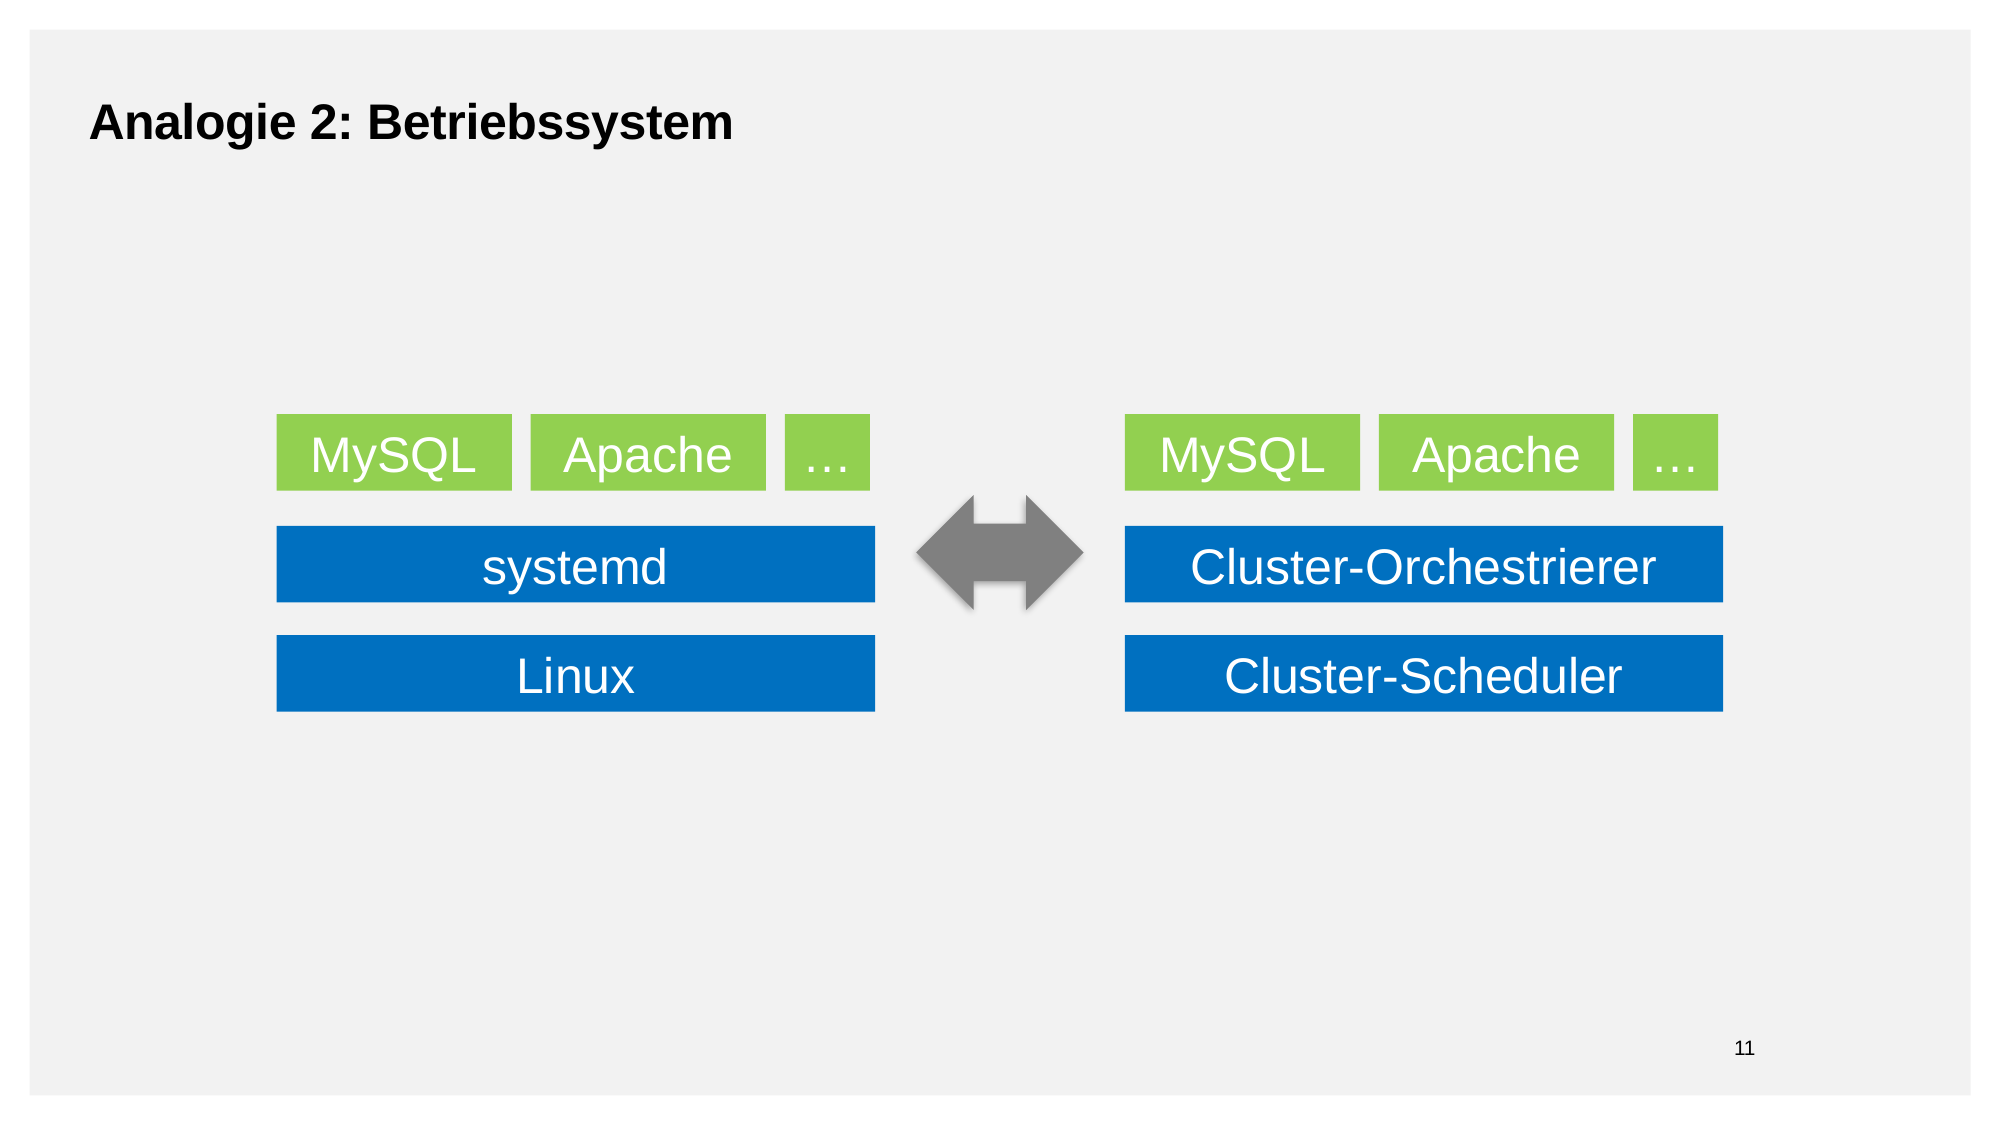

Analogie 2: Betriebssystem

MySQL
Apache
…
MySQL
Apache
…

systemd
Cluster-Orchestrierer
Linux
Cluster-Scheduler
11